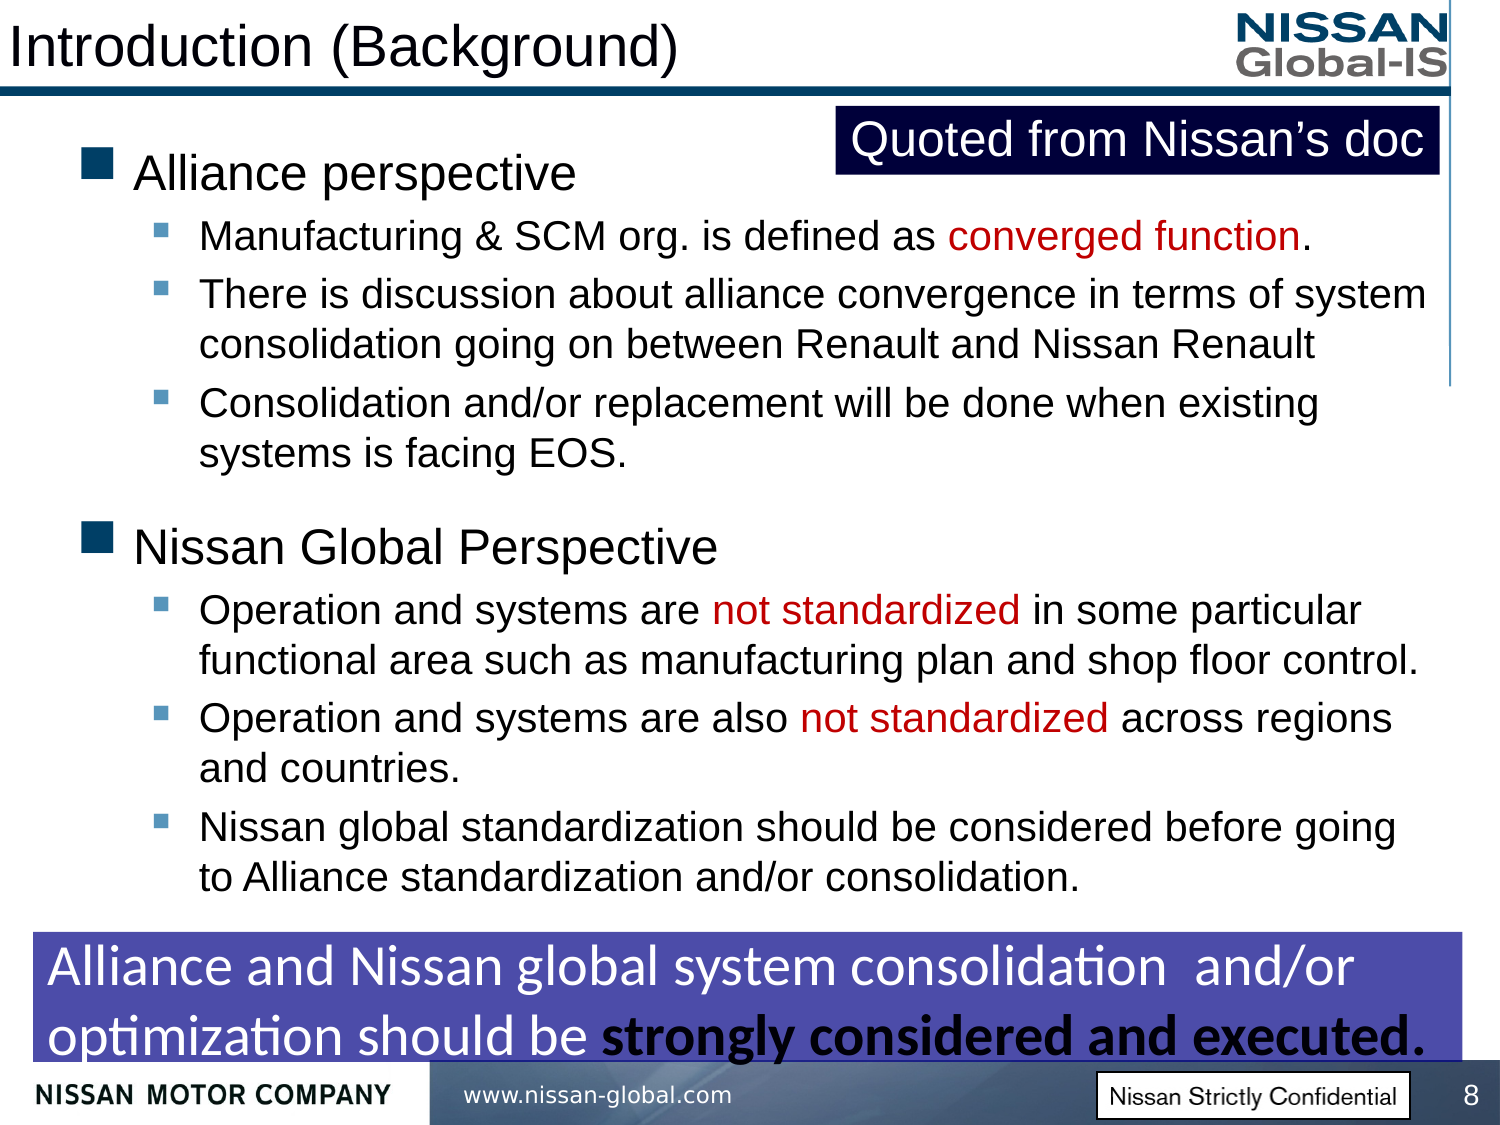

Introduction (Background)
Quoted from Nissan’s doc
Alliance perspective
Manufacturing & SCM org. is defined as converged function.
There is discussion about alliance convergence in terms of system consolidation going on between Renault and Nissan Renault
Consolidation and/or replacement will be done when existing systems is facing EOS.

Nissan Global Perspective
Operation and systems are not standardized in some particular functional area such as manufacturing plan and shop floor control.
Operation and systems are also not standardized across regions and countries.
Nissan global standardization should be considered before going to Alliance standardization and/or consolidation.
Alliance and Nissan global system consolidation  and/or optimization should be strongly considered and executed.